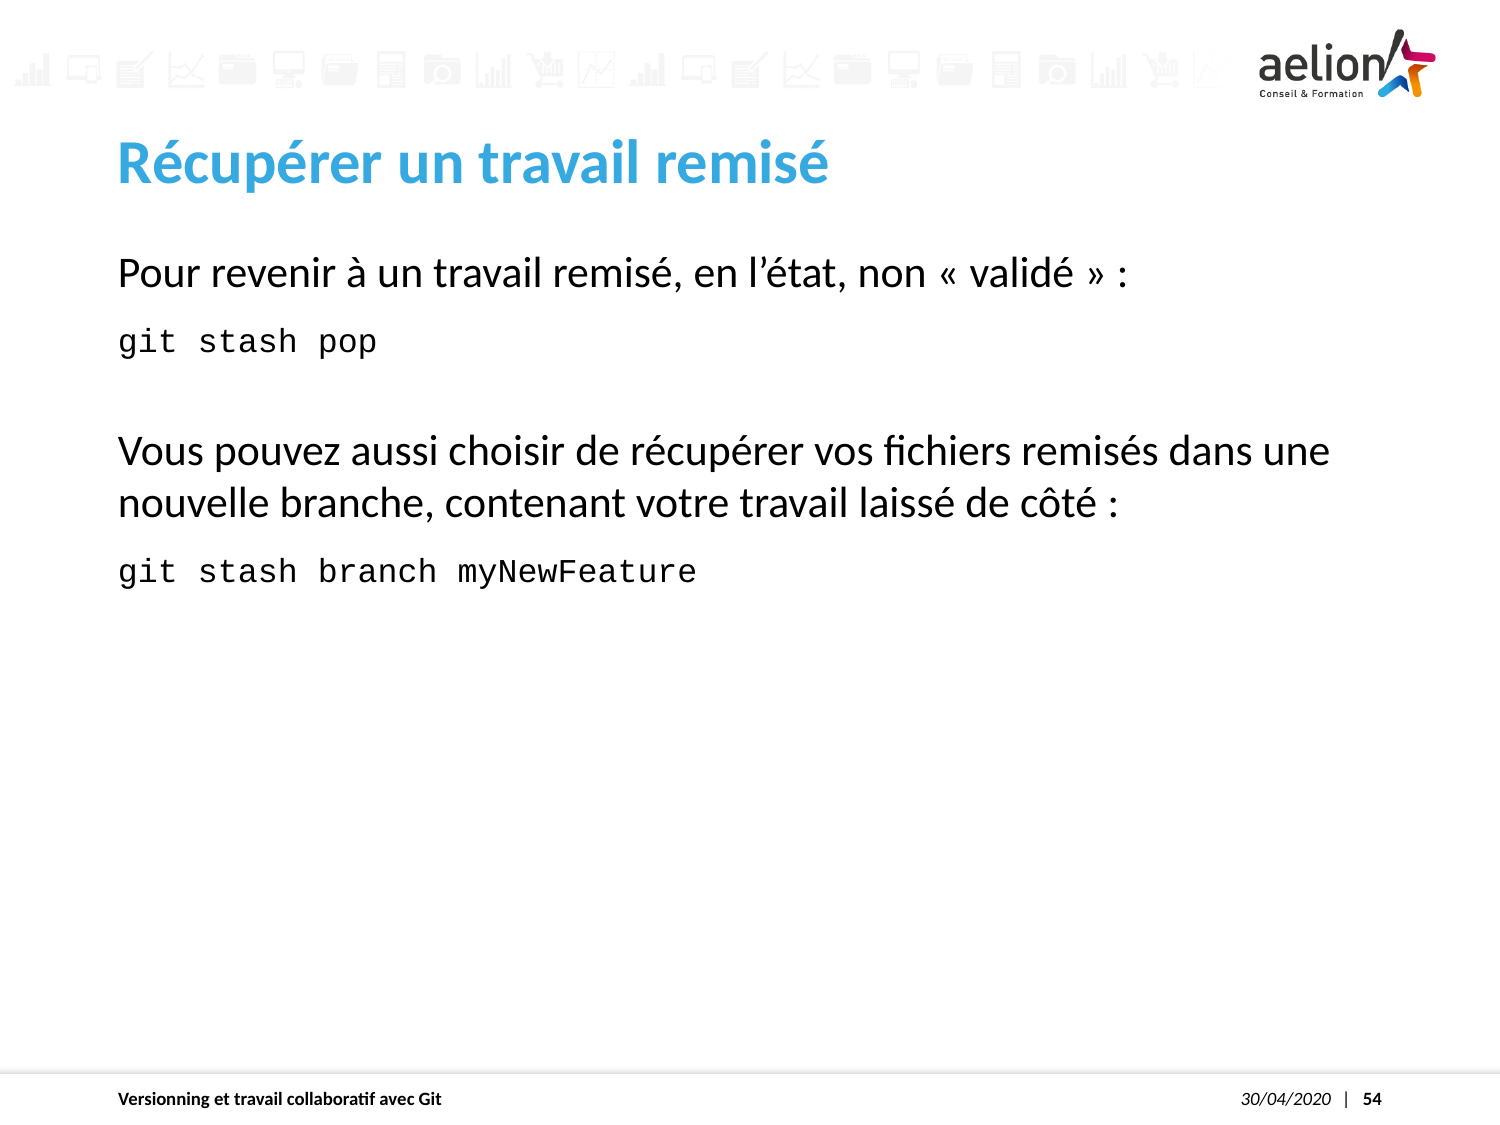

Récupérer un travail remisé
Pour revenir à un travail remisé, en l’état, non « validé » :
git stash pop

Vous pouvez aussi choisir de récupérer vos fichiers remisés dans une nouvelle branche, contenant votre travail laissé de côté :
git stash branch myNewFeature
Versionning et travail collaboratif avec Git
30/04/2020
54